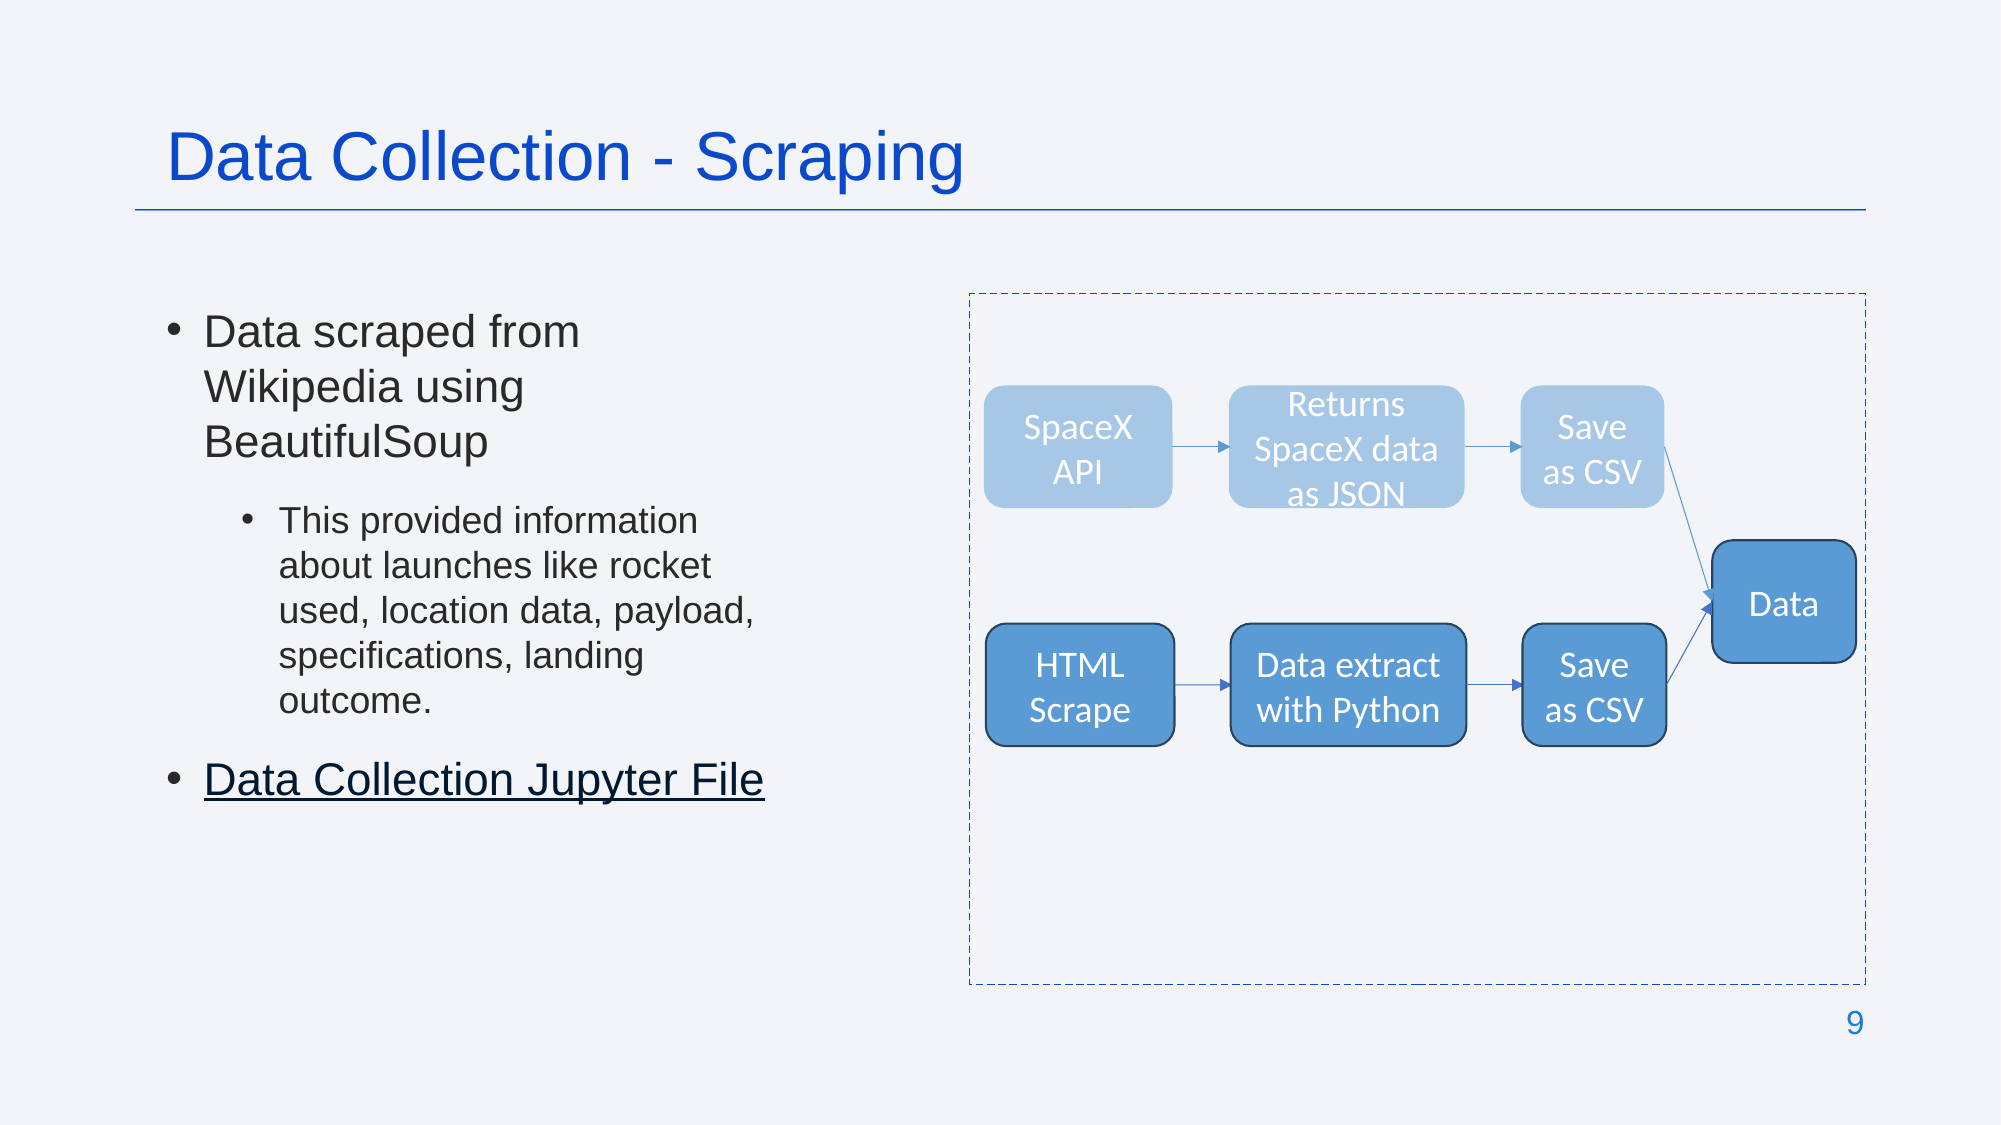

Data Collection - Scraping
Data scraped from Wikipedia using BeautifulSoup
This provided information about launches like rocket used, location data, payload, specifications, landing outcome.
Data Collection Jupyter File

Returns SpaceX data as JSON
Save as CSV
SpaceX API
Data
Data extract with Python
Save as CSV
HTML Scrape
9